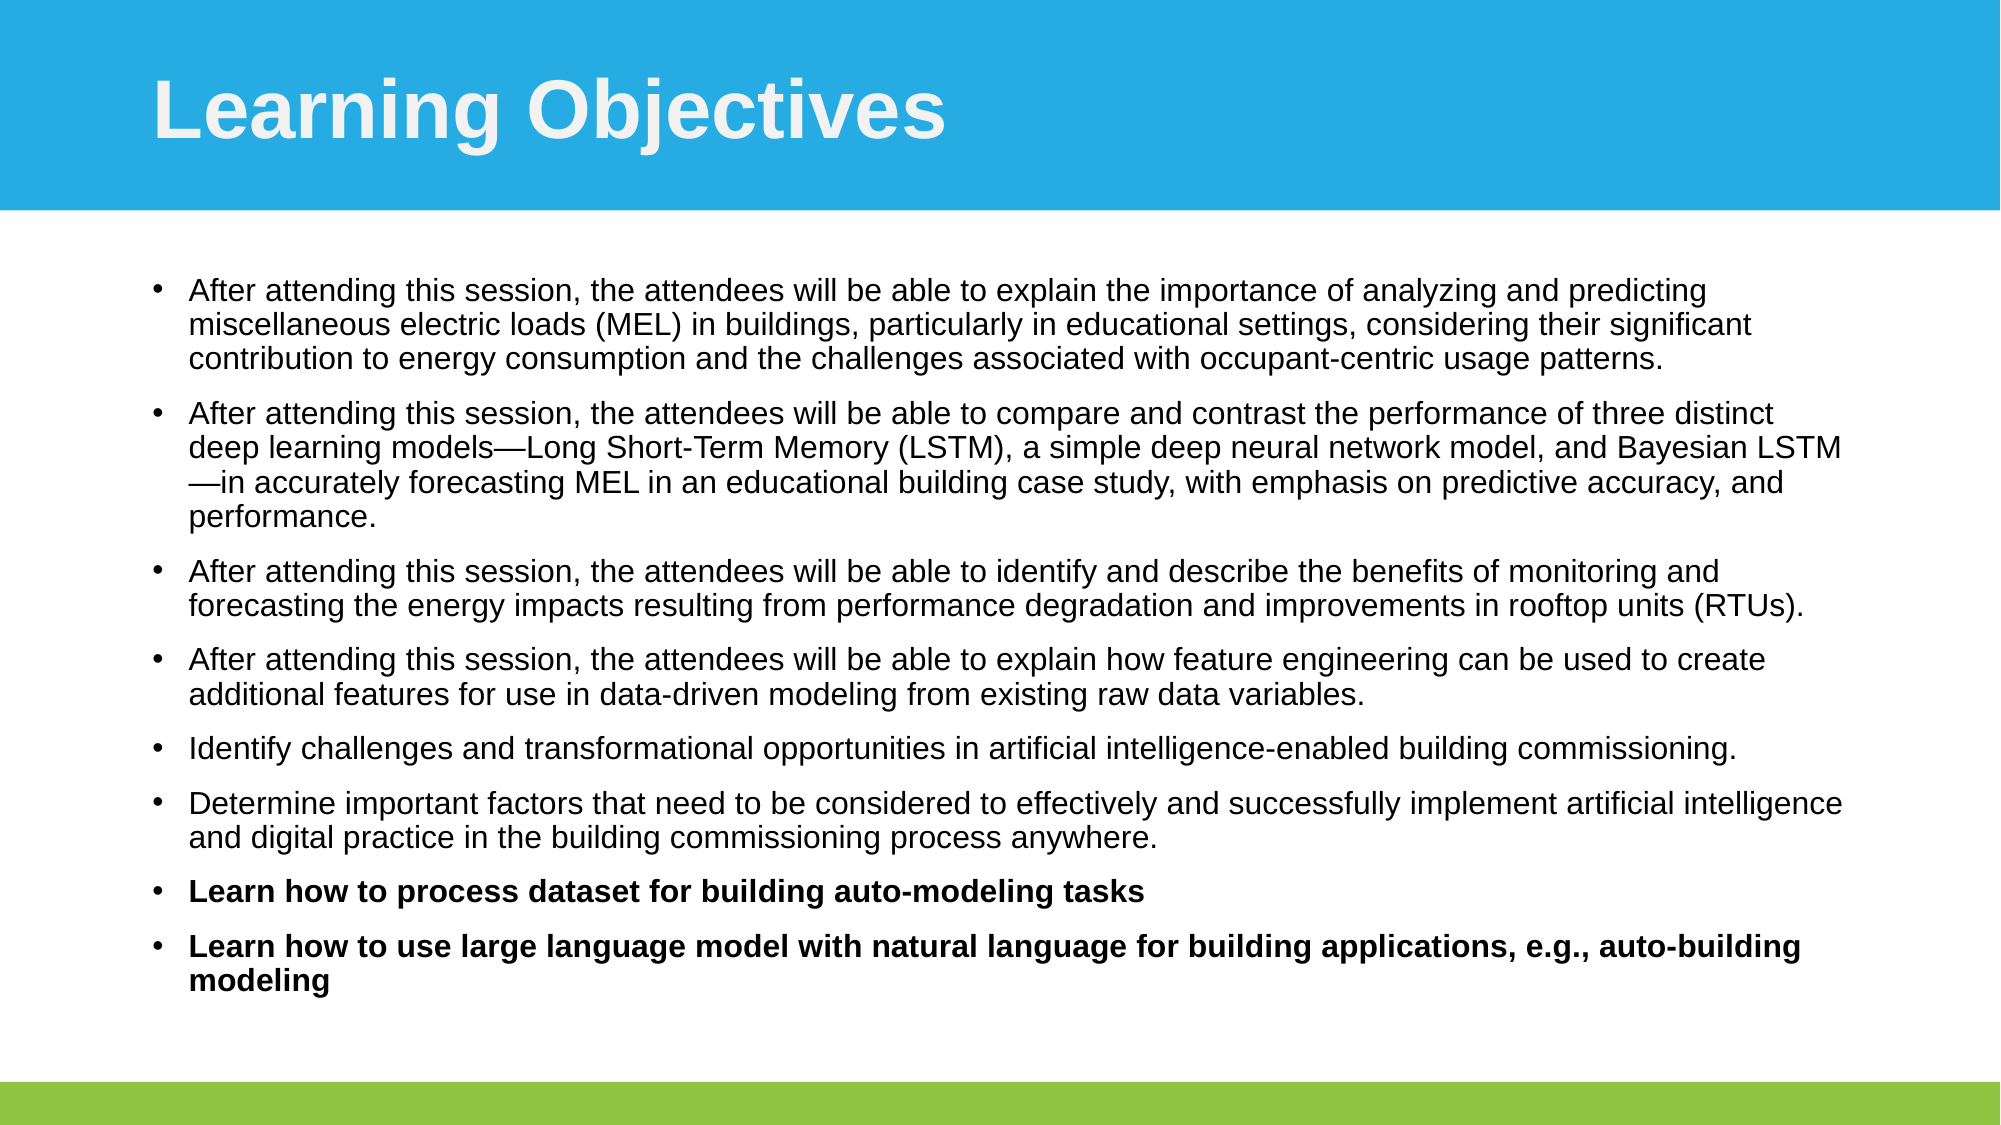

# Learning Objectives
After attending this session, the attendees will be able to explain the importance of analyzing and predicting miscellaneous electric loads (MEL) in buildings, particularly in educational settings, considering their significant contribution to energy consumption and the challenges associated with occupant-centric usage patterns.
After attending this session, the attendees will be able to compare and contrast the performance of three distinct deep learning models—Long Short-Term Memory (LSTM), a simple deep neural network model, and Bayesian LSTM—in accurately forecasting MEL in an educational building case study, with emphasis on predictive accuracy, and performance.
After attending this session, the attendees will be able to identify and describe the benefits of monitoring and forecasting the energy impacts resulting from performance degradation and improvements in rooftop units (RTUs).
After attending this session, the attendees will be able to explain how feature engineering can be used to create additional features for use in data-driven modeling from existing raw data variables.
Identify challenges and transformational opportunities in artificial intelligence-enabled building commissioning.
Determine important factors that need to be considered to effectively and successfully implement artificial intelligence and digital practice in the building commissioning process anywhere.
Learn how to process dataset for building auto-modeling tasks
Learn how to use large language model with natural language for building applications, e.g., auto-building modeling